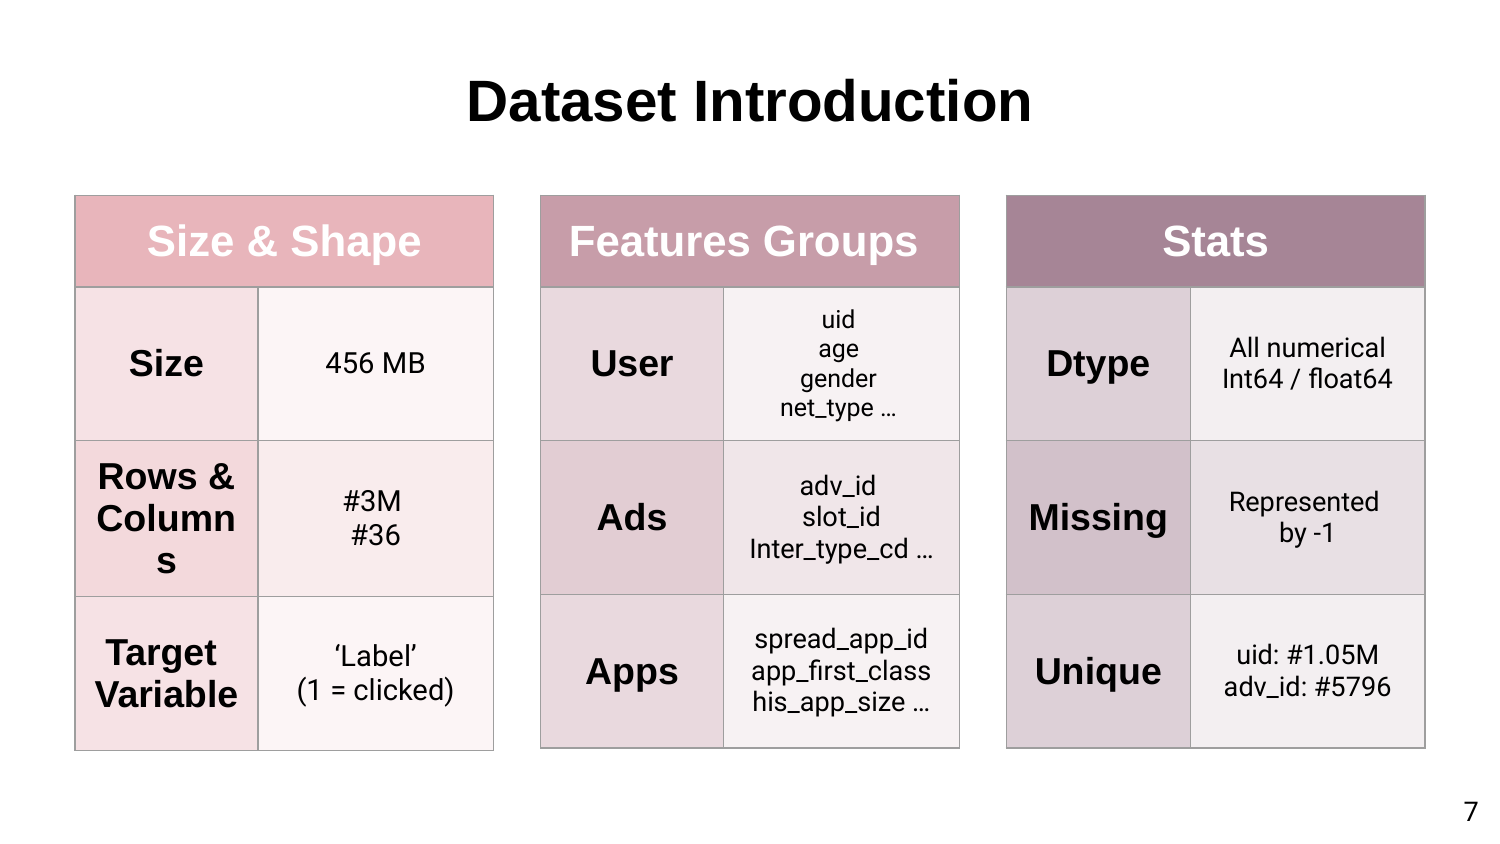

# Dataset Introduction
| Size & Shape |  |
| --- | --- |
| Size | 456 MB |
| Rows & Columns | #3M #36 |
| Target Variable | ‘Label’ (1 = clicked) |
| Features Groups |  |
| --- | --- |
| User | uid age gender net\_type … |
| Ads | adv\_id slot\_id Inter\_type\_cd … |
| Apps | spread\_app\_id app\_first\_class his\_app\_size … |
| Stats |  |
| --- | --- |
| Dtype | All numerical Int64 / float64 |
| Missing | Represented by -1 |
| Unique | uid: #1.05M adv\_id: #5796 |
7